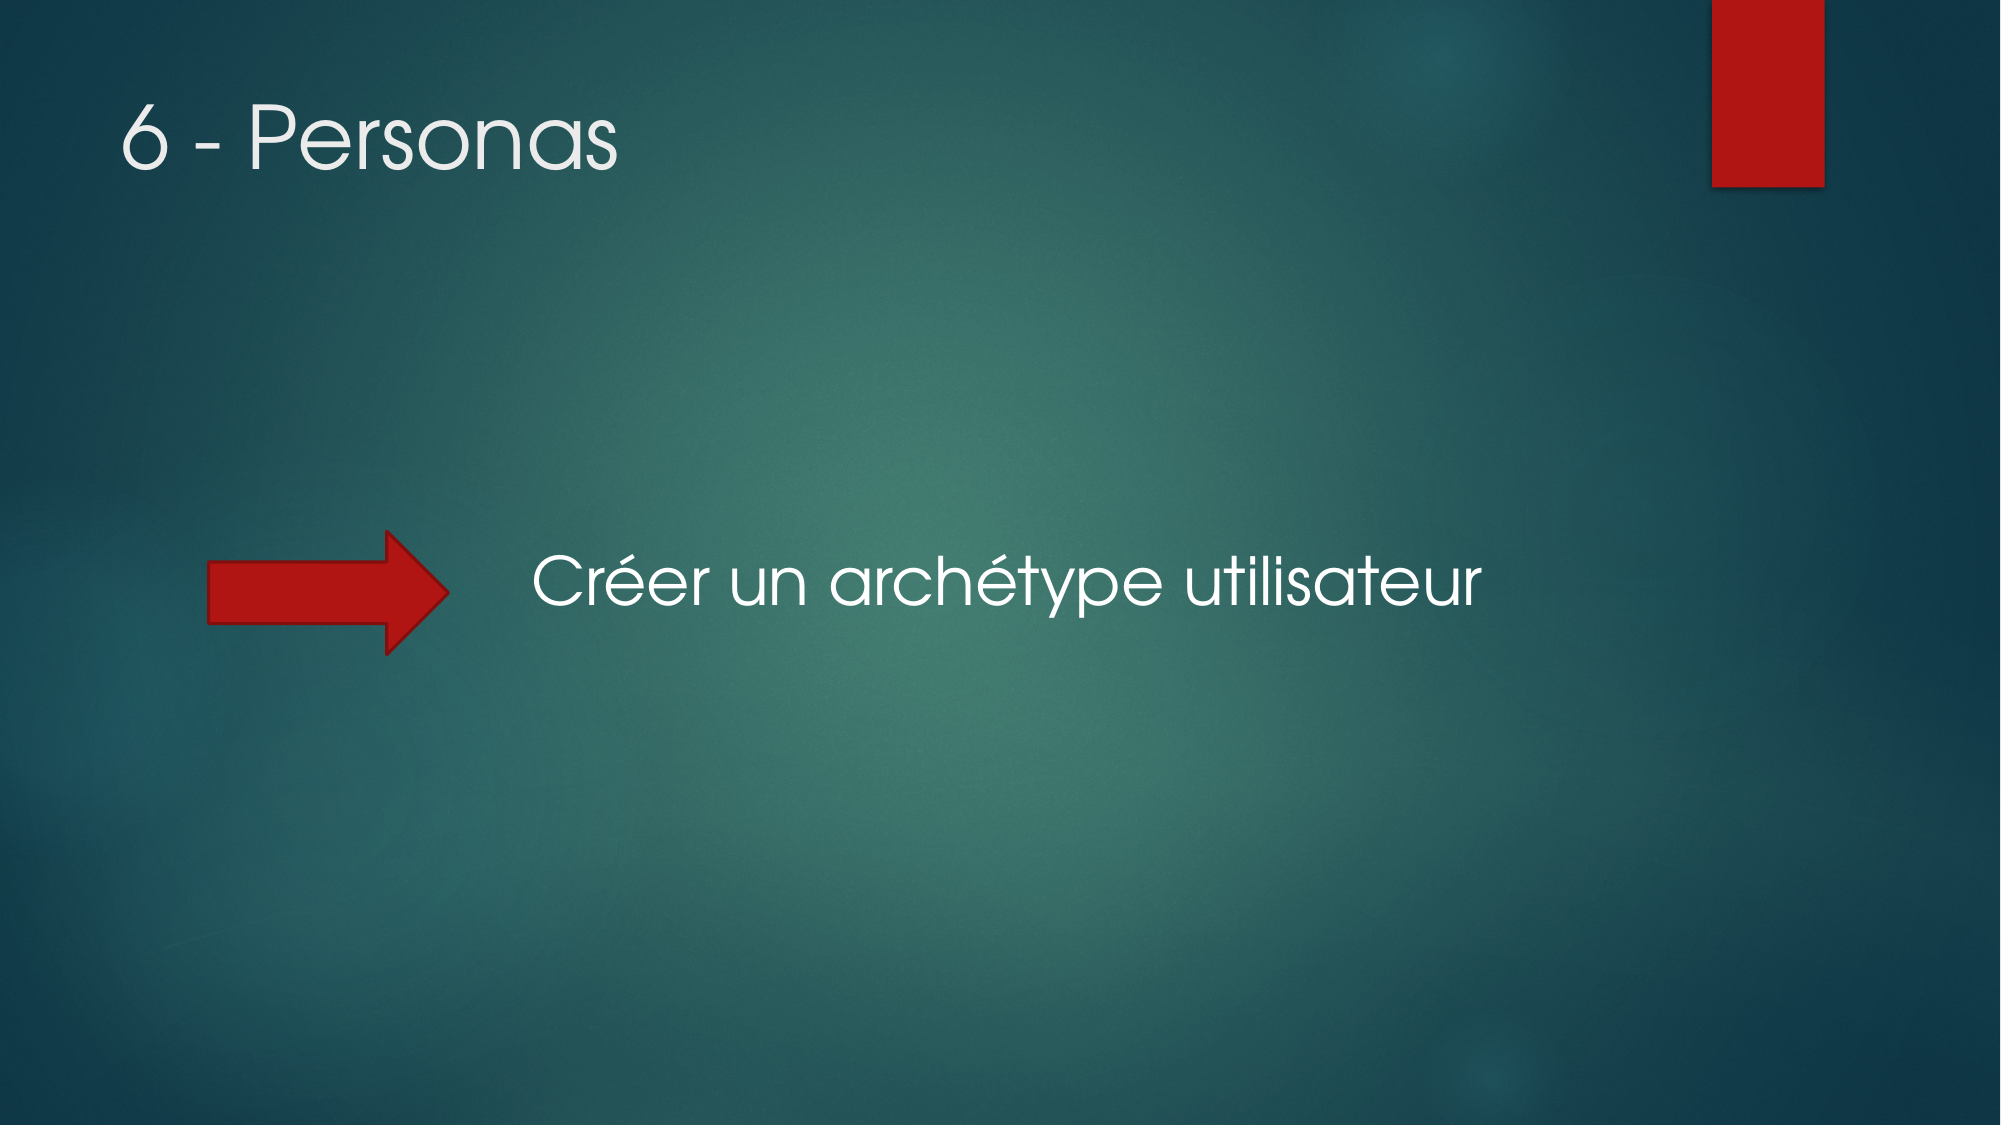

# 6 - Personas

Créer un archétype utilisateur